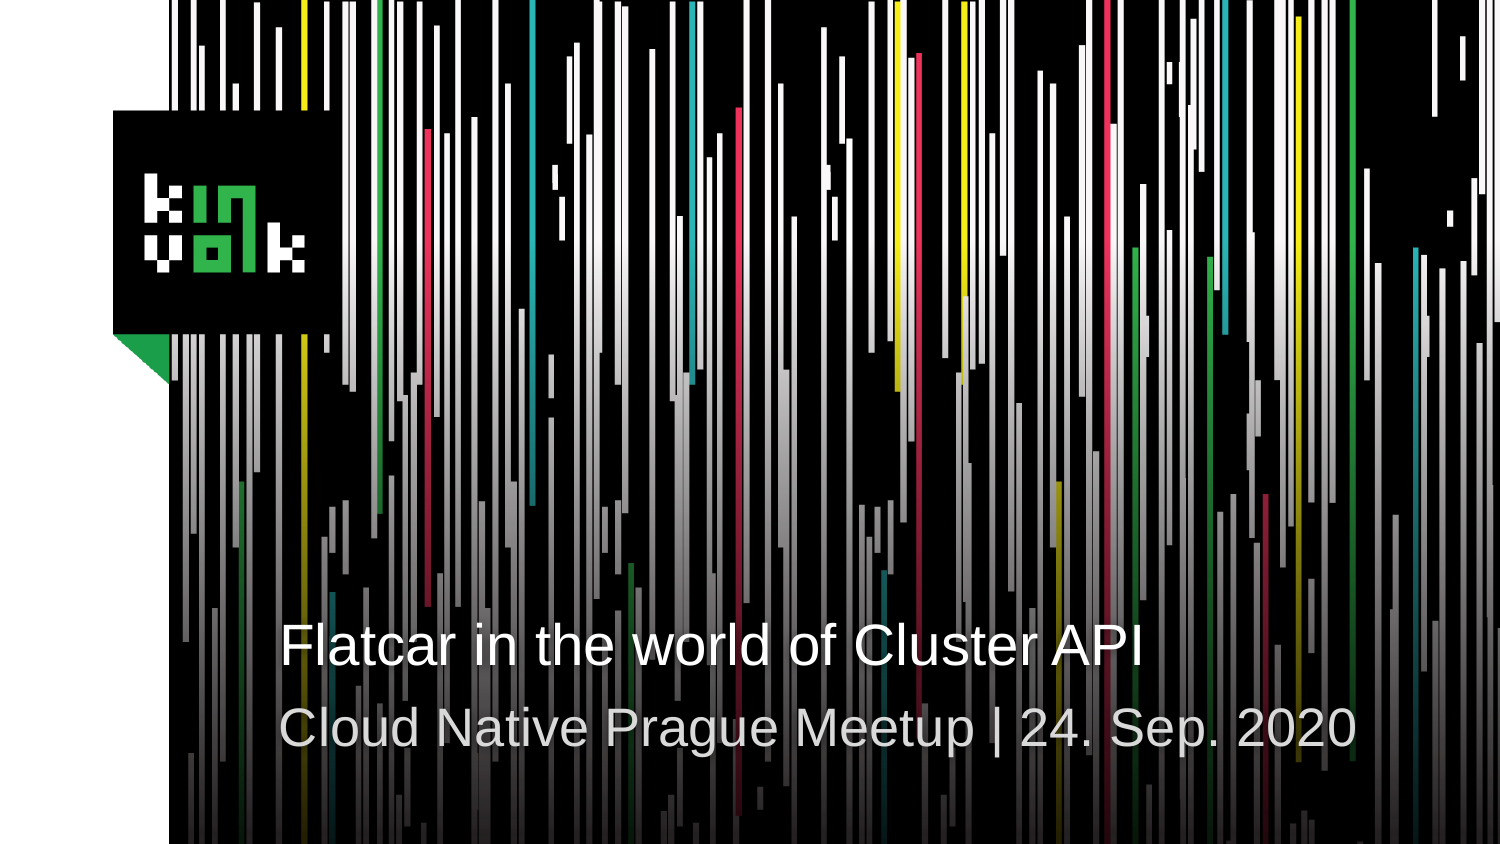

# Flatcar in the world of Cluster API
Cloud Native Prague Meetup | 24. Sep. 2020